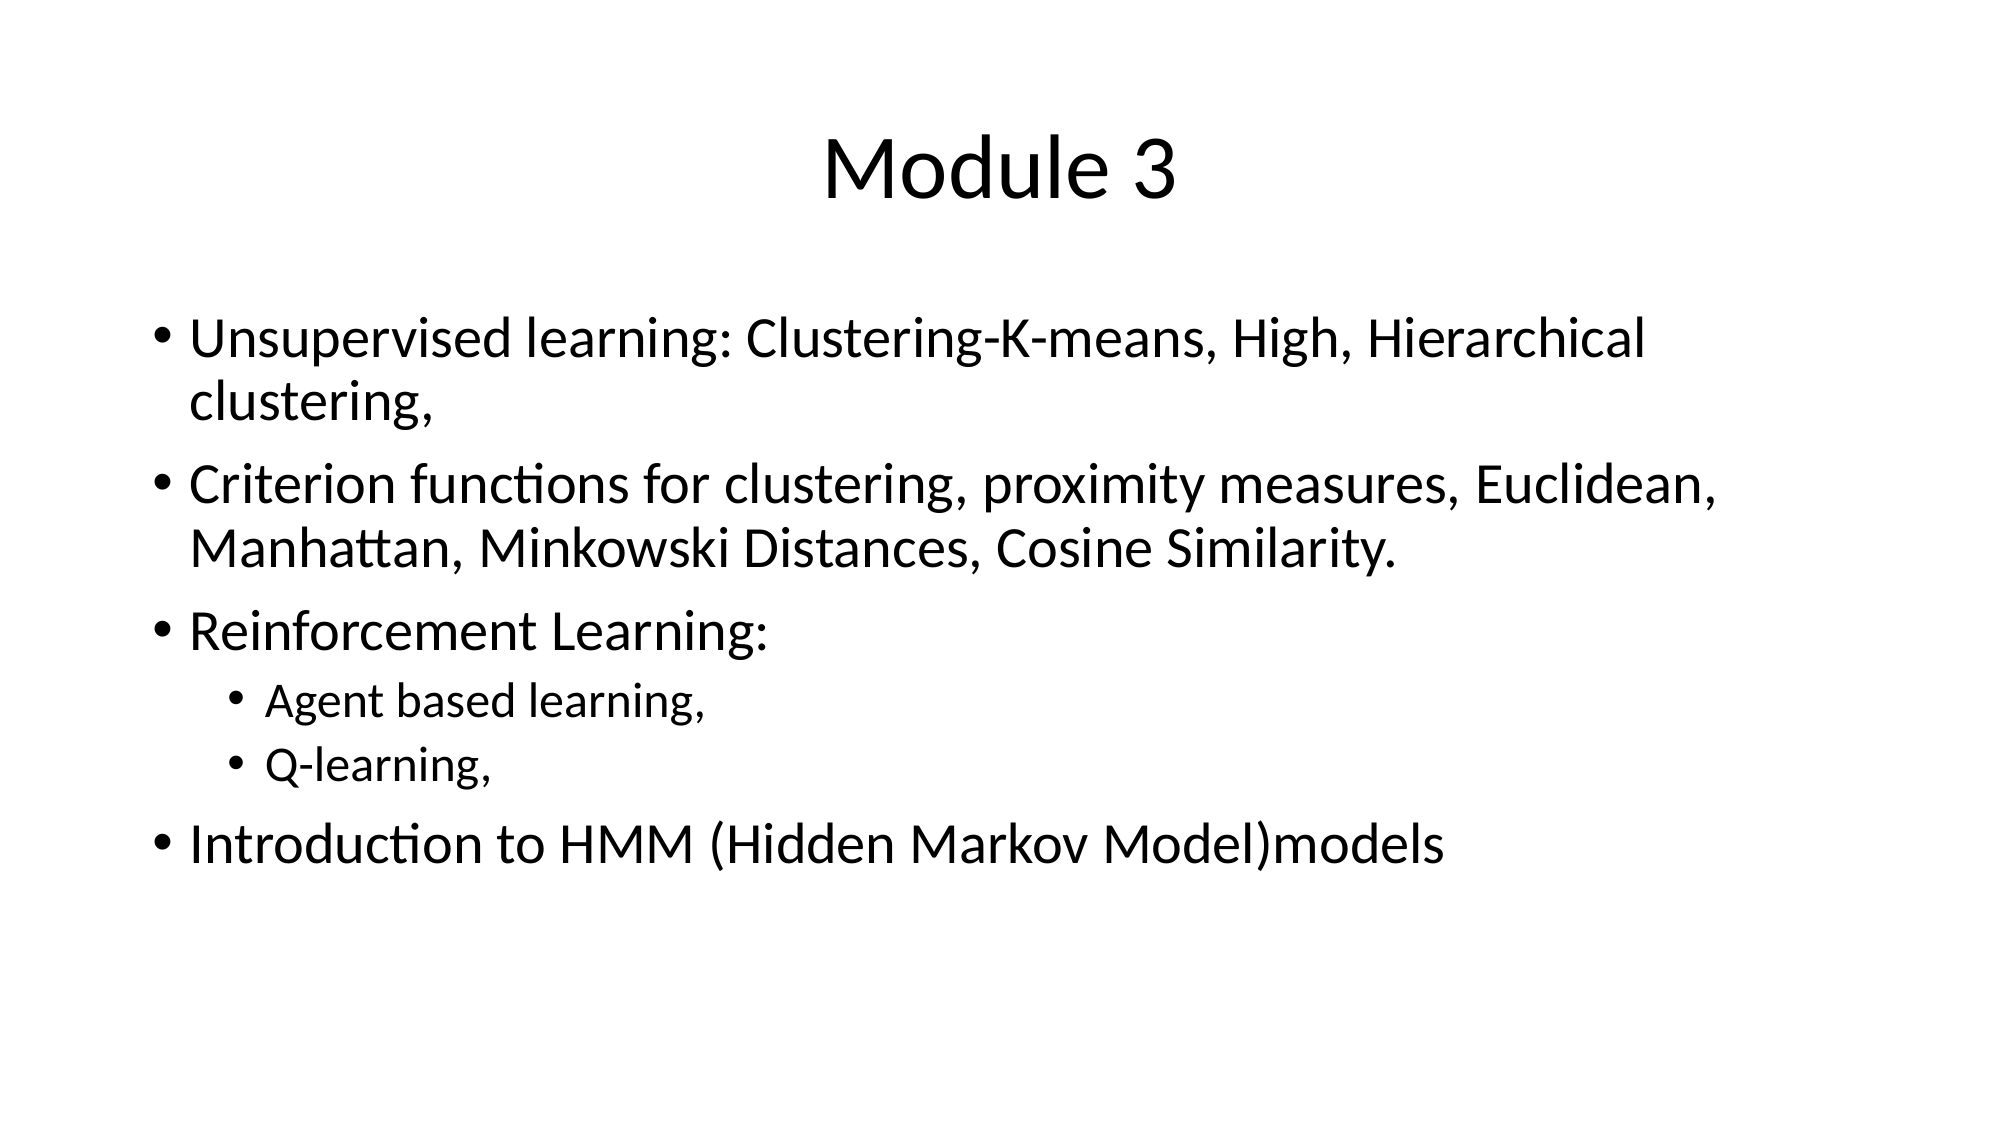

# Module 3
Unsupervised learning: Clustering-K-means, High, Hierarchical clustering,
Criterion functions for clustering, proximity measures, Euclidean, Manhattan, Minkowski Distances, Cosine Similarity.
Reinforcement Learning:
Agent based learning,
Q-learning,
Introduction to HMM (Hidden Markov Model)models